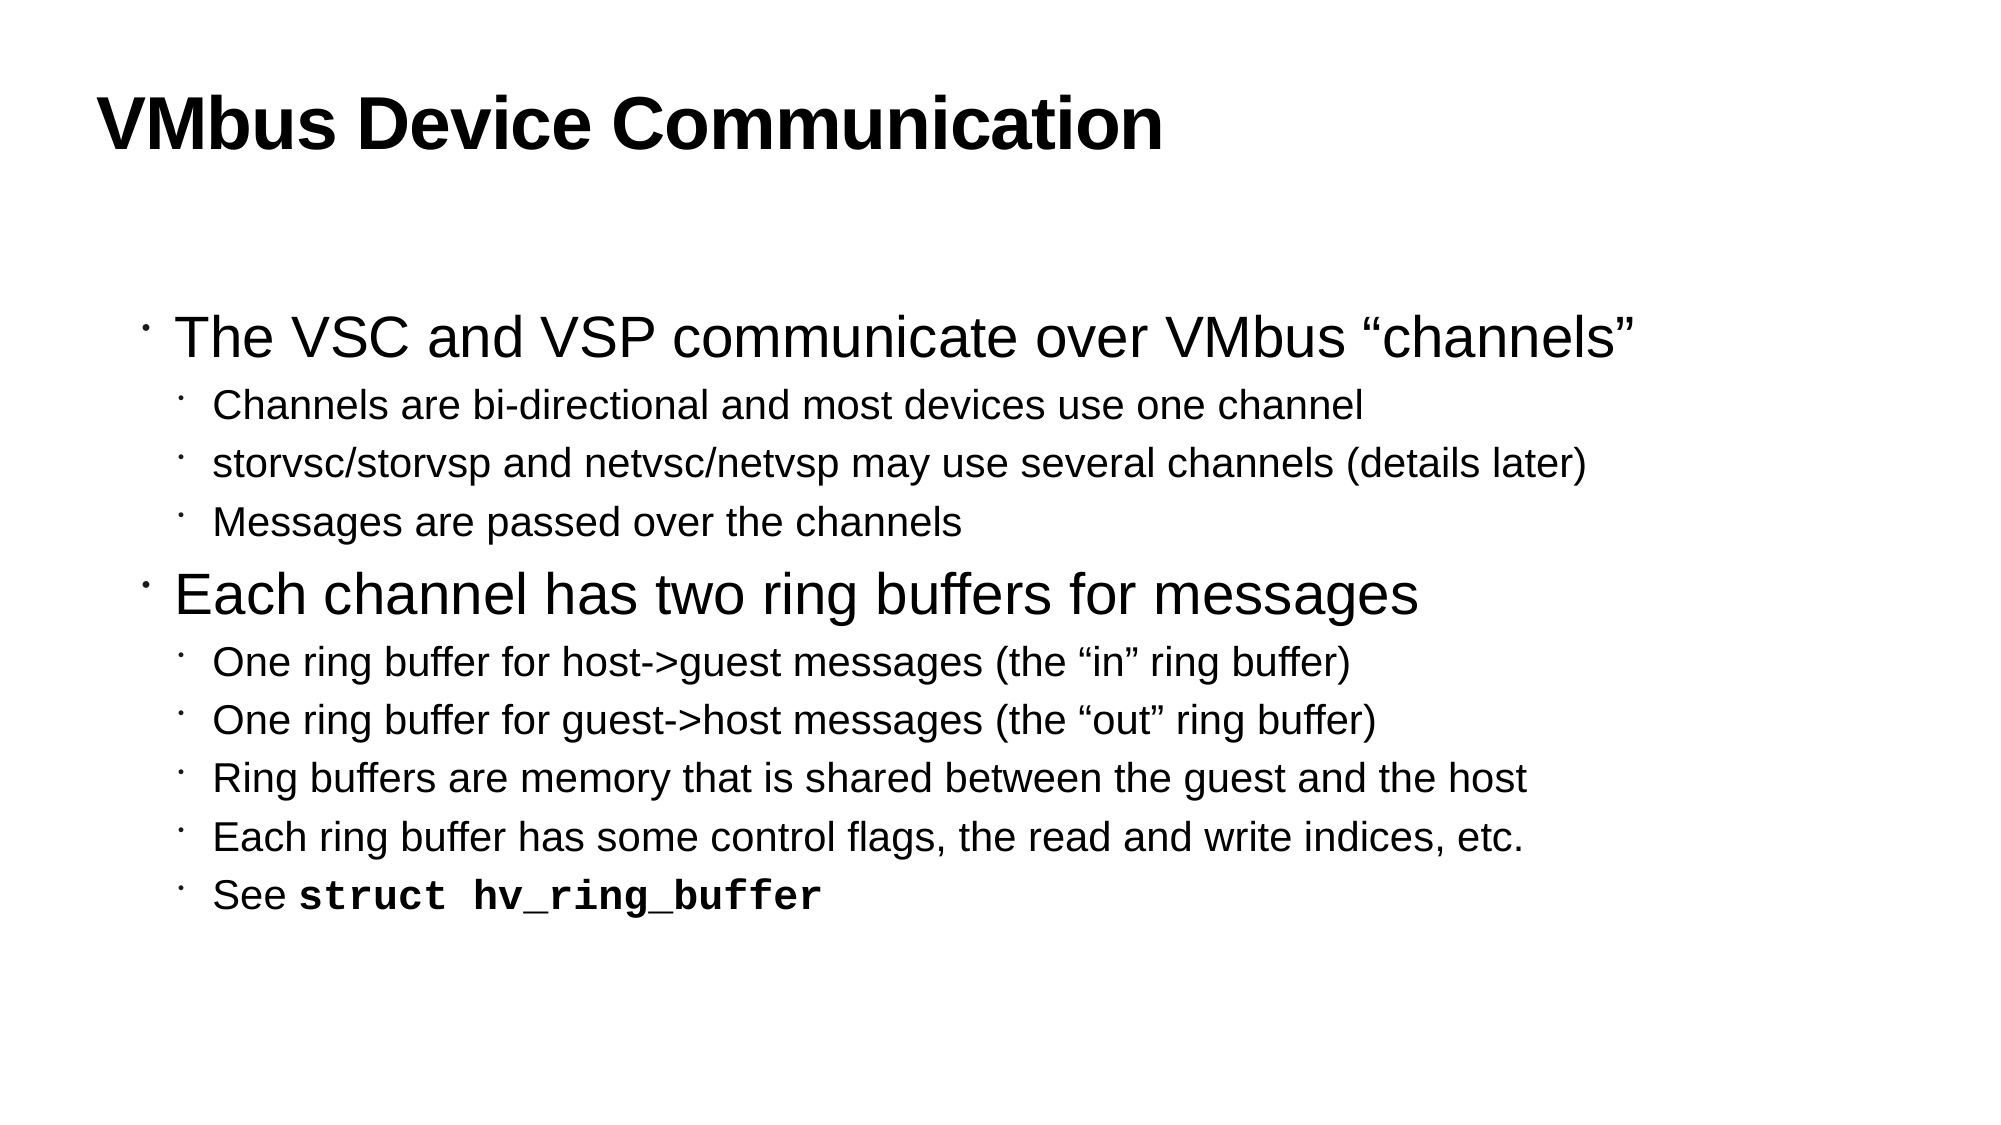

# VMbus Device Communication
The VSC and VSP communicate over VMbus “channels”
Channels are bi-directional and most devices use one channel
storvsc/storvsp and netvsc/netvsp may use several channels (details later)
Messages are passed over the channels
Each channel has two ring buffers for messages
One ring buffer for host->guest messages (the “in” ring buffer)
One ring buffer for guest->host messages (the “out” ring buffer)
Ring buffers are memory that is shared between the guest and the host
Each ring buffer has some control flags, the read and write indices, etc.
See struct hv_ring_buffer